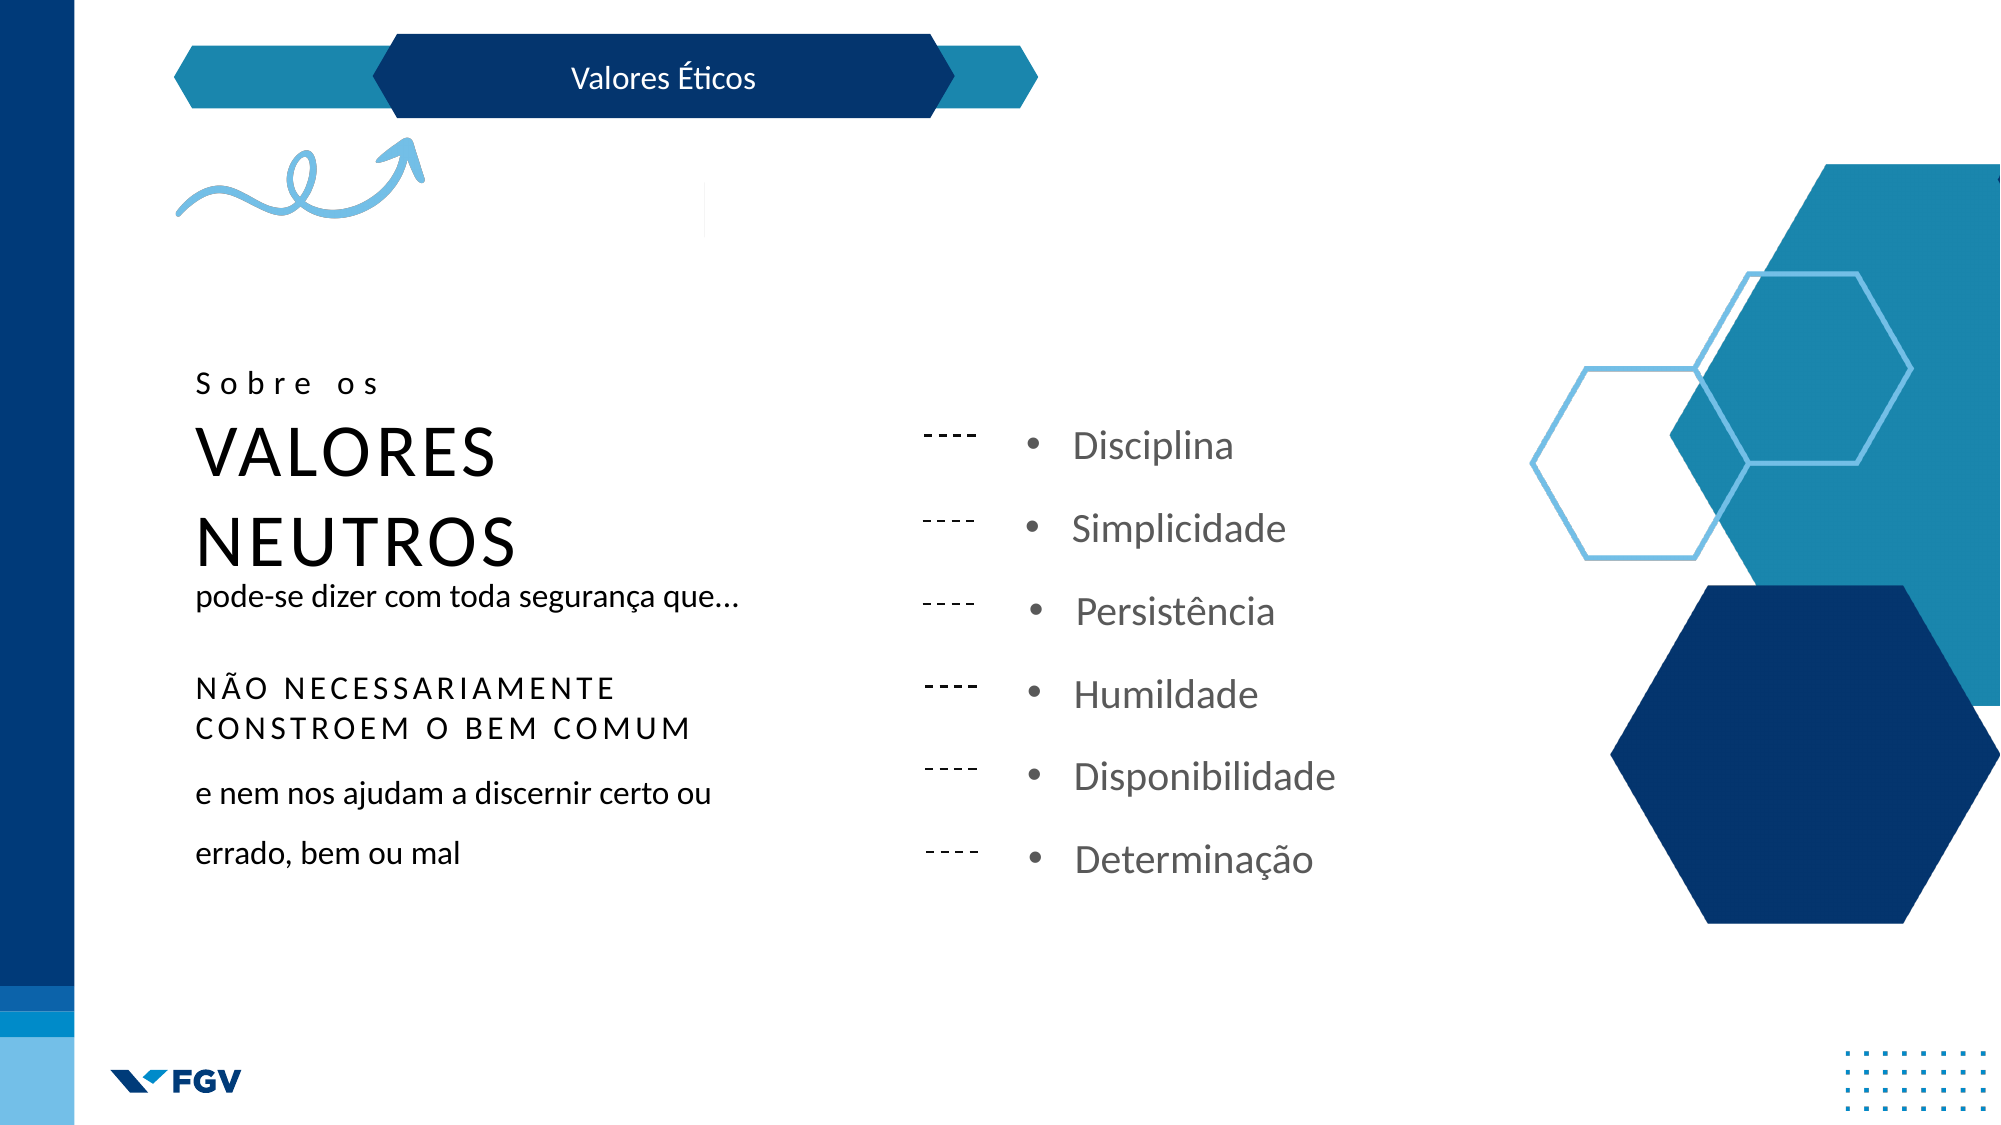

Valores Éticos

02
Sobre os
VALORES
NEUTROS
pode-se dizer com toda segurança que...
Disciplina
01
Simplicidade
Persistência
Humildade
NÃO NECESSARIAMENTE
CONSTROEM O BEM COMUM
e nem nos ajudam a discernir certo ou errado, bem ou mal
Disponibilidade
Determinação